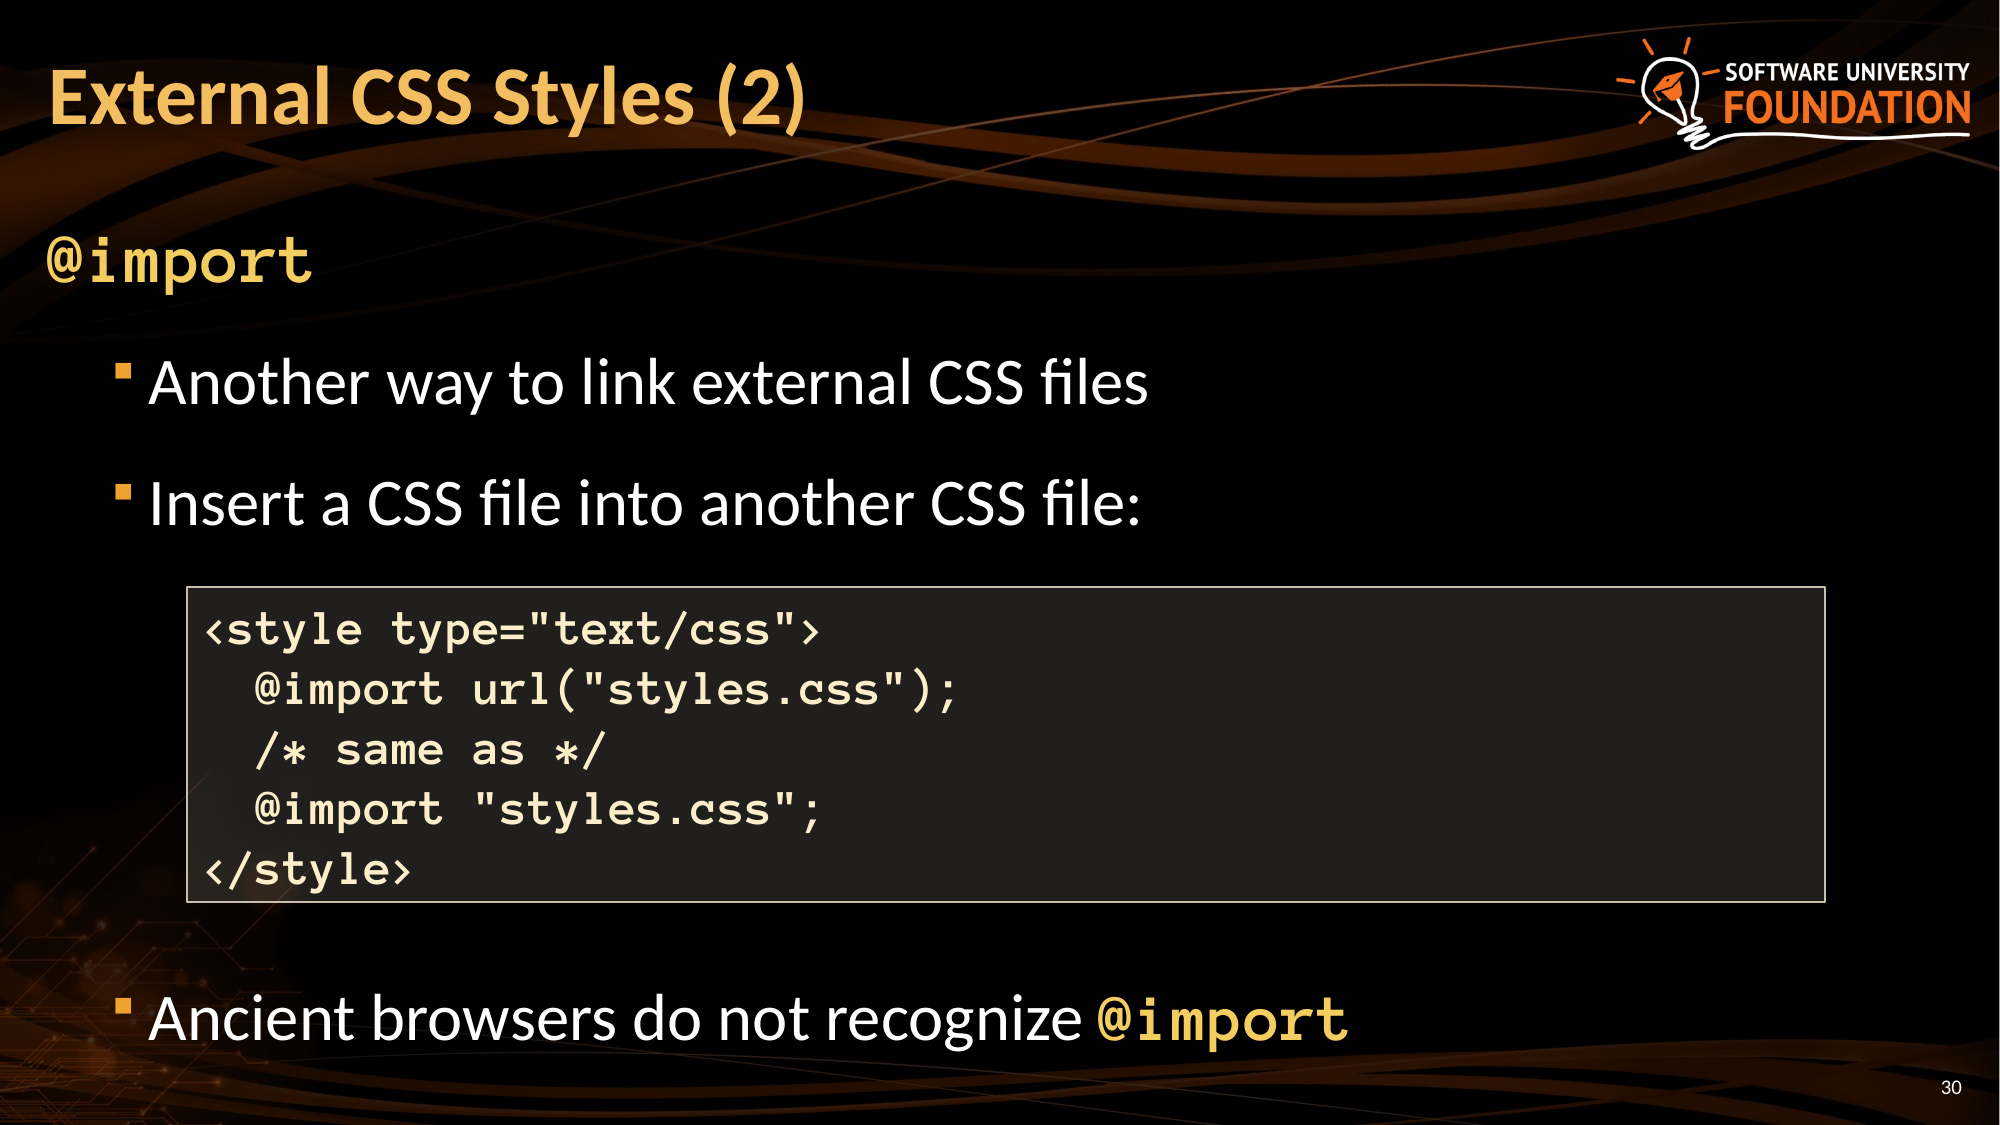

# External CSS Styles (2)
@import
Another way to link external CSS files
Insert a CSS file into another CSS file:

Ancient browsers do not recognize @import
<style type="text/css">
  @import url("styles.css");
  /* same as */
  @import "styles.css";
</style>
30